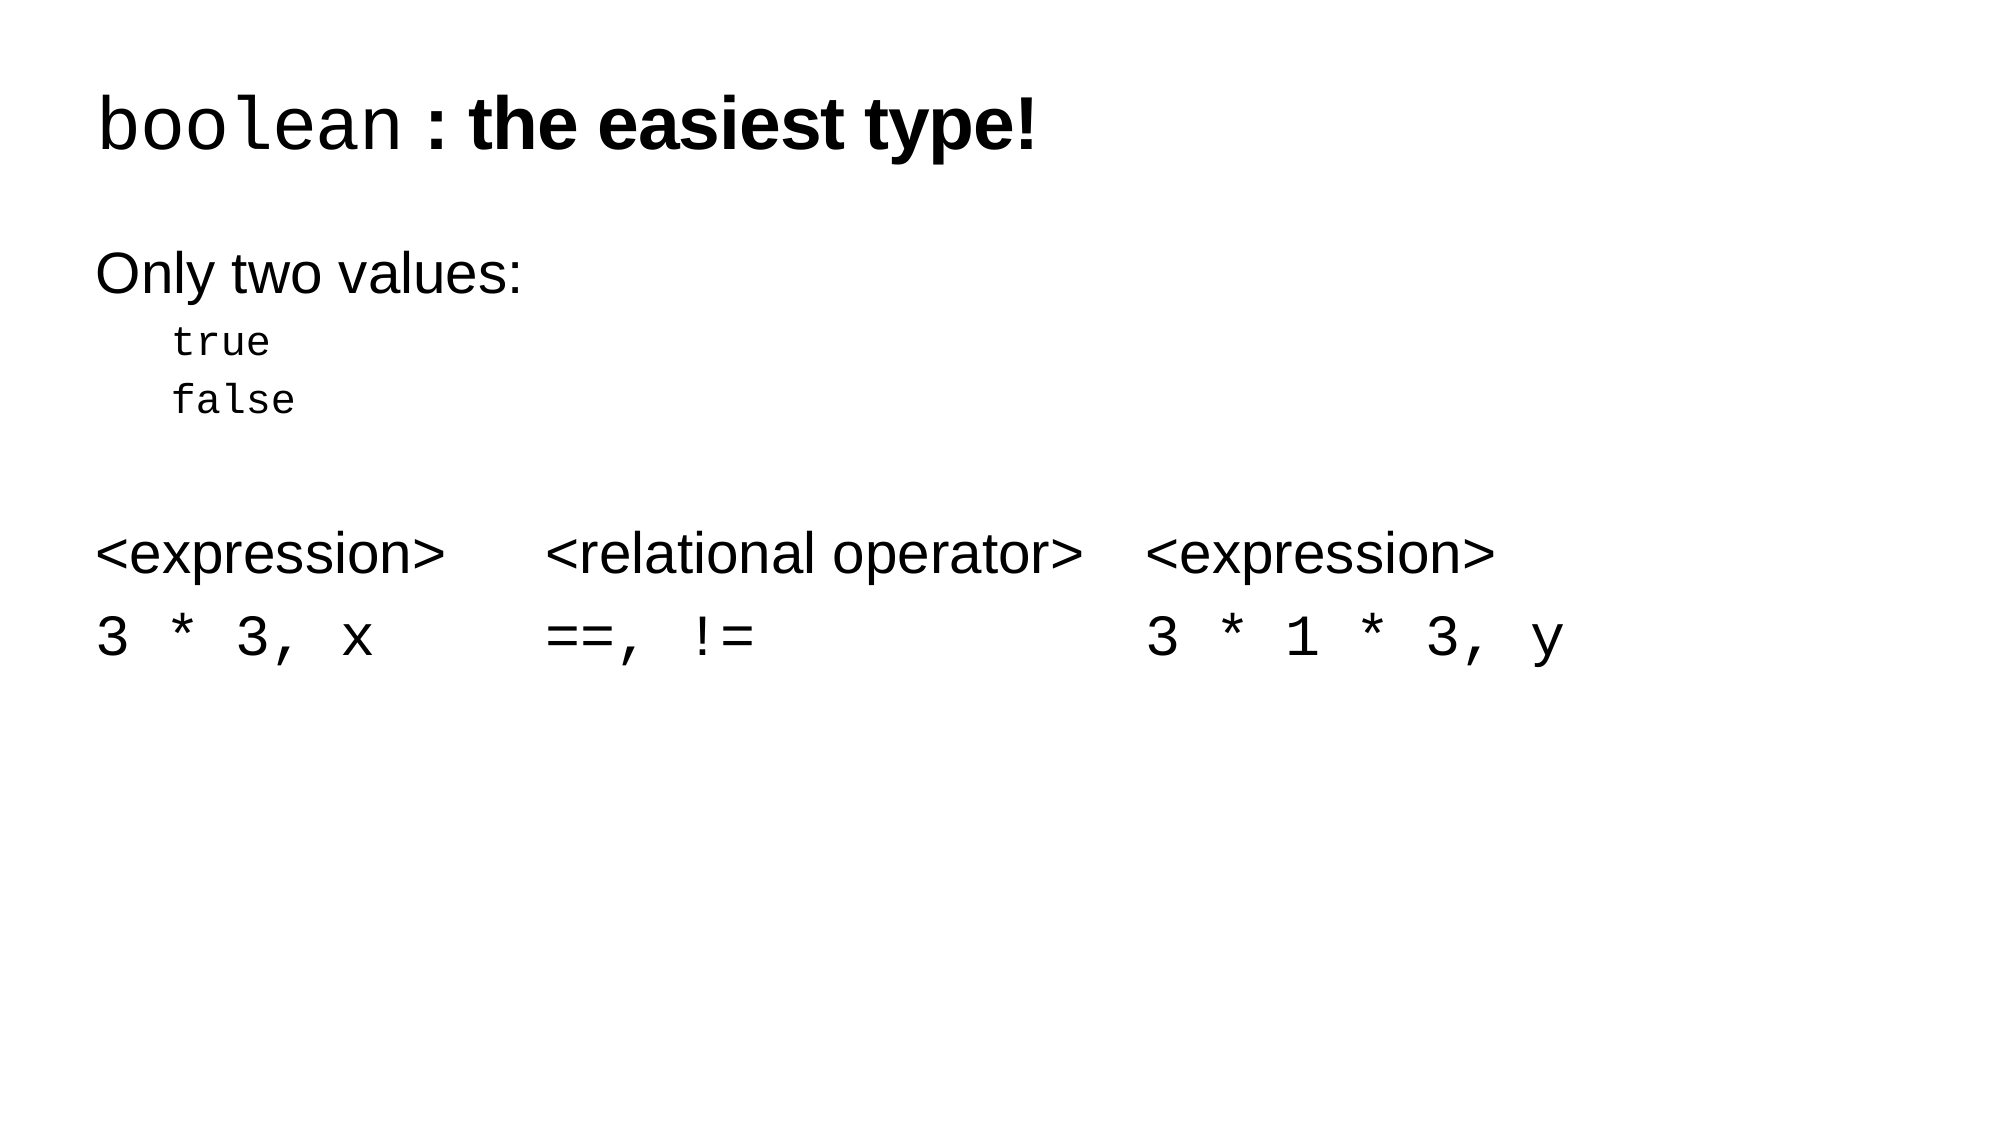

# boolean : the easiest type!
Only two values:
true
false

<expression>	<relational operator>	<expression>
3 * 3, x		==, !=			3 * 1 * 3, y